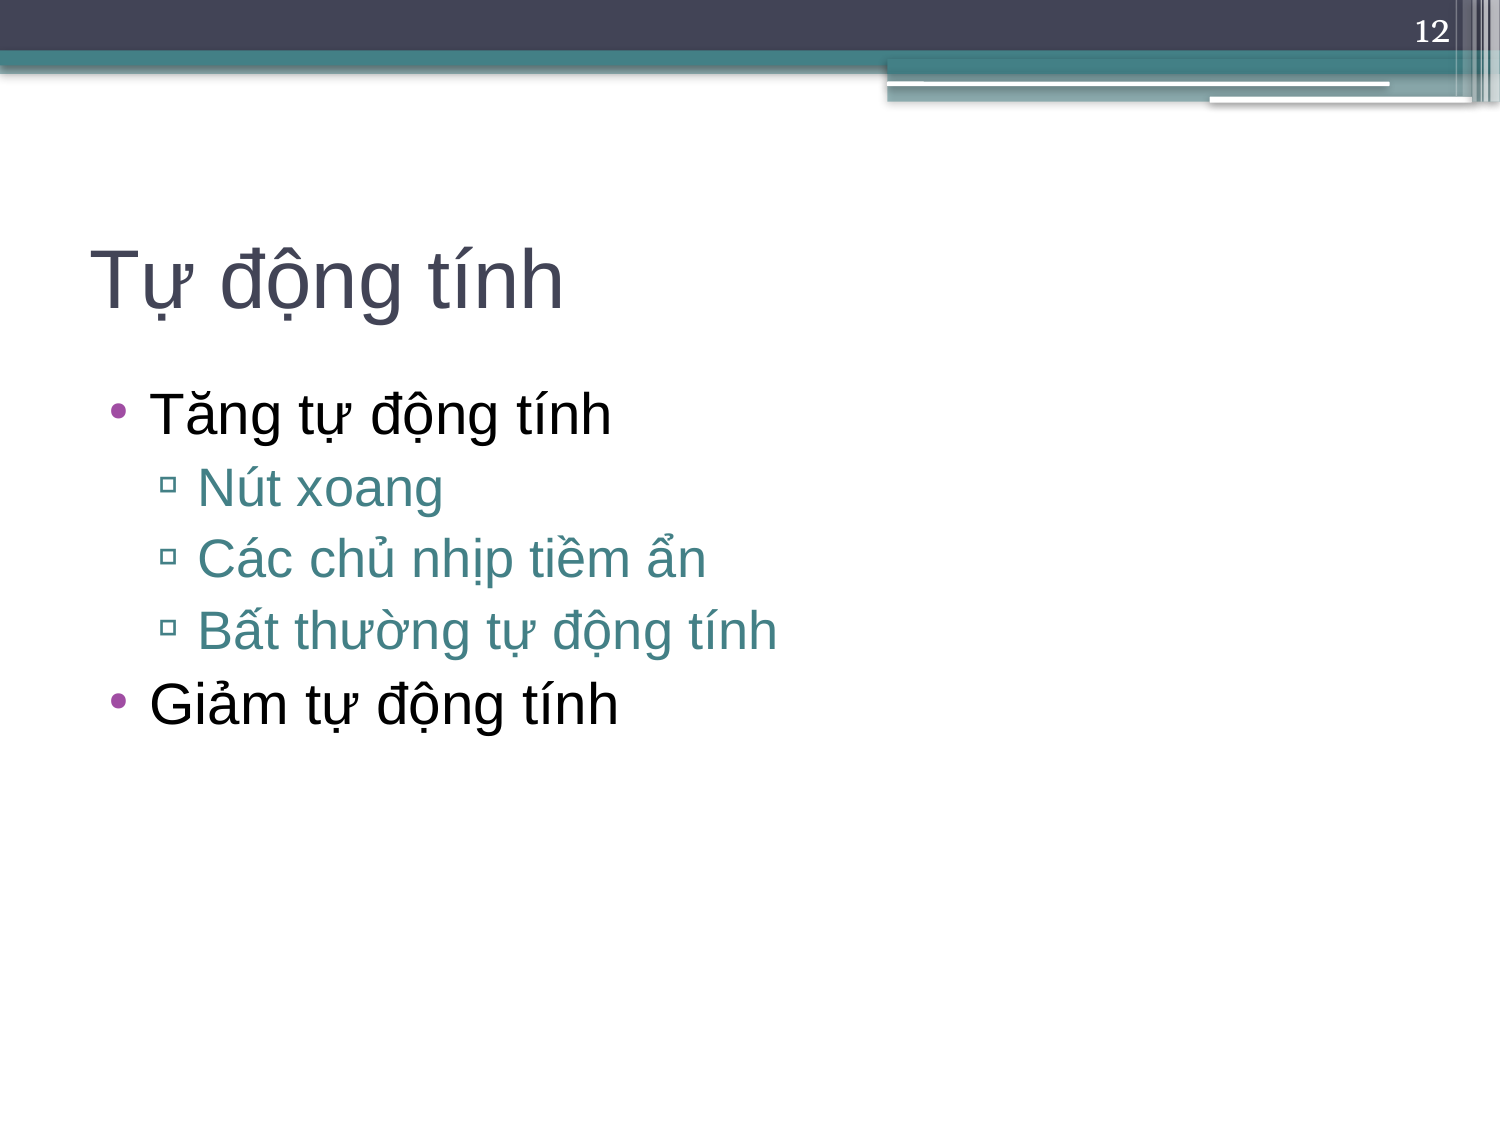

12
# Tự động tính
Tăng tự động tính
Nút xoang
Các chủ nhịp tiềm ẩn
Bất thường tự động tính
Giảm tự động tính